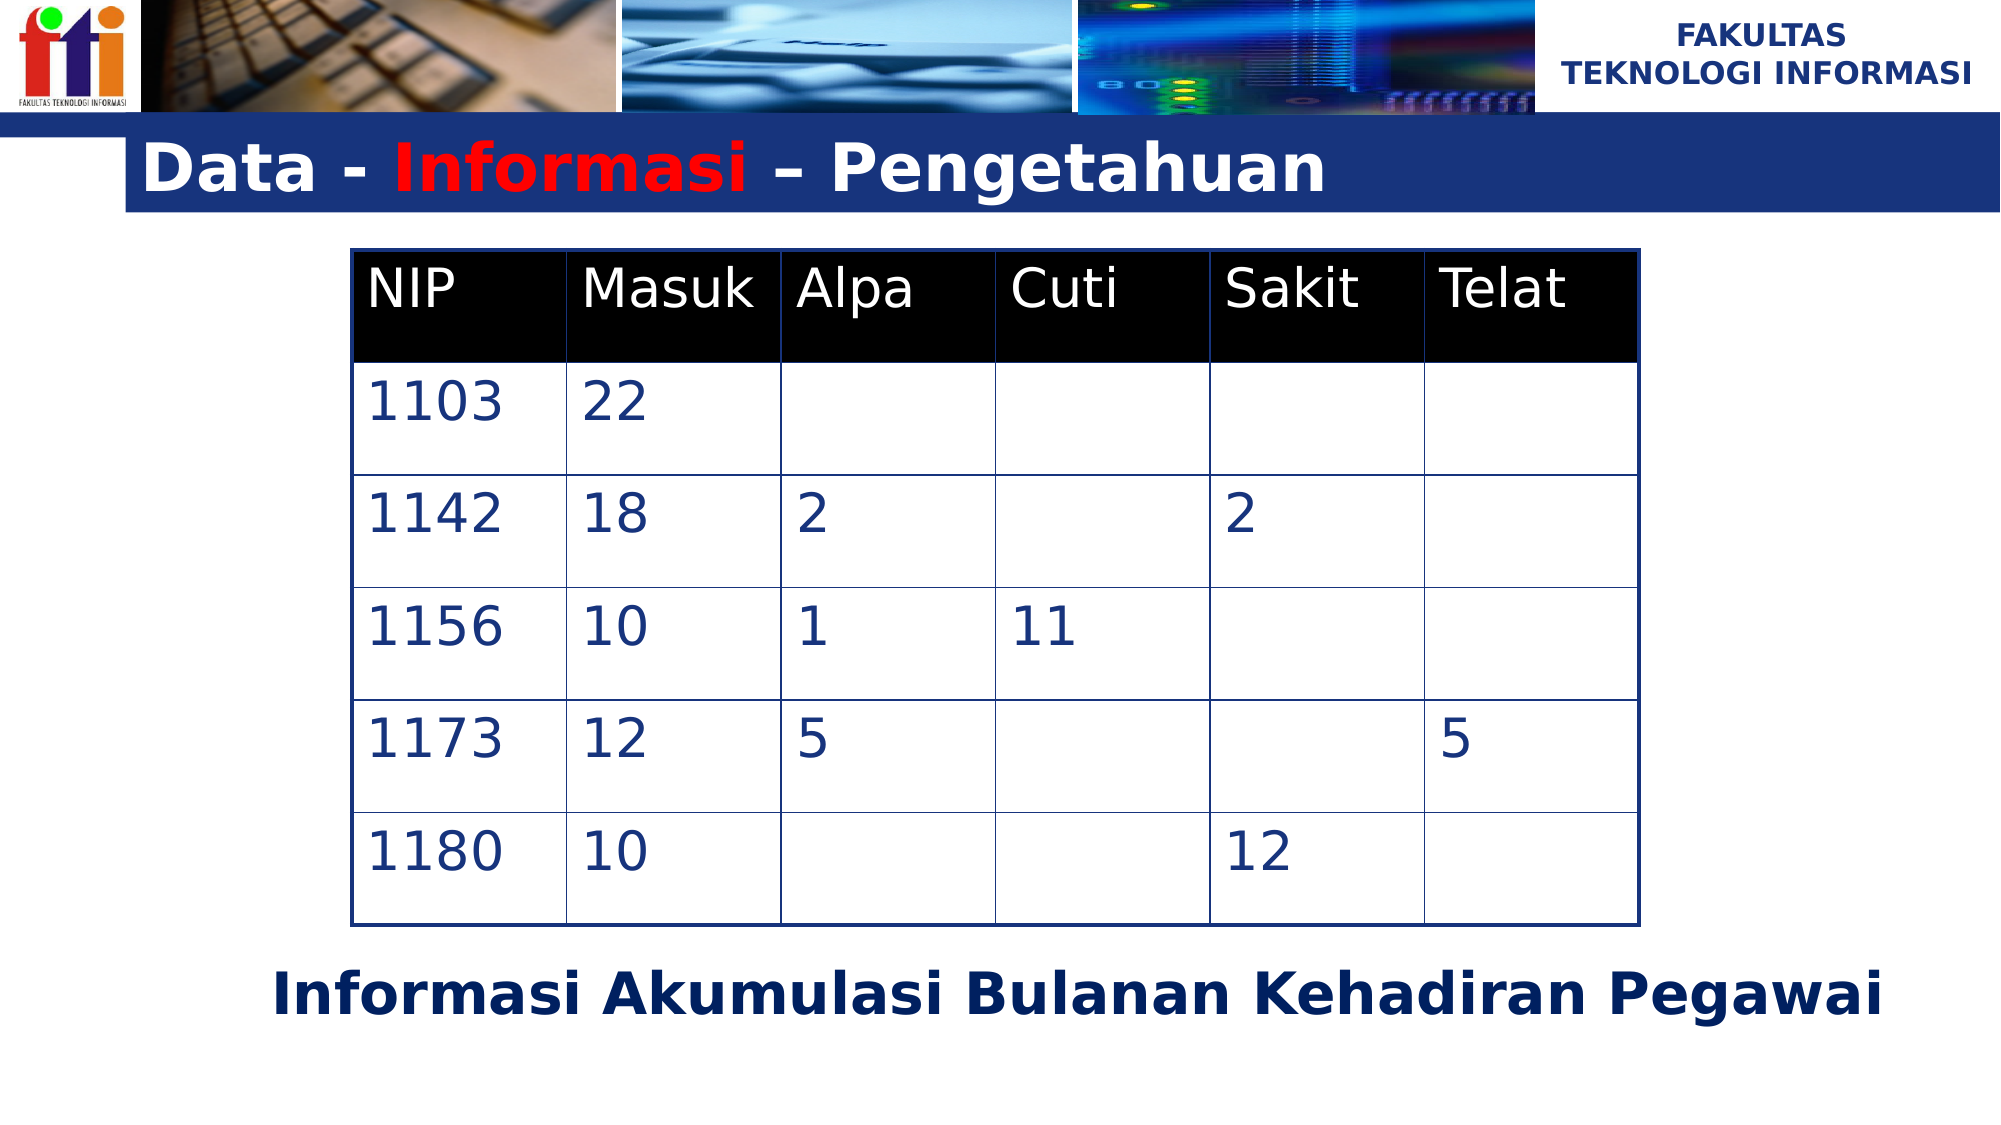

19
# Data - Informasi – Pengetahuan
| NIP | Masuk | Alpa | Cuti | Sakit | Telat |
| --- | --- | --- | --- | --- | --- |
| 1103 | 22 |  |  |  |  |
| 1142 | 18 | 2 |  | 2 |  |
| 1156 | 10 | 1 | 11 |  |  |
| 1173 | 12 | 5 |  |  | 5 |
| 1180 | 10 |  |  | 12 |  |
Informasi Akumulasi Bulanan Kehadiran Pegawai